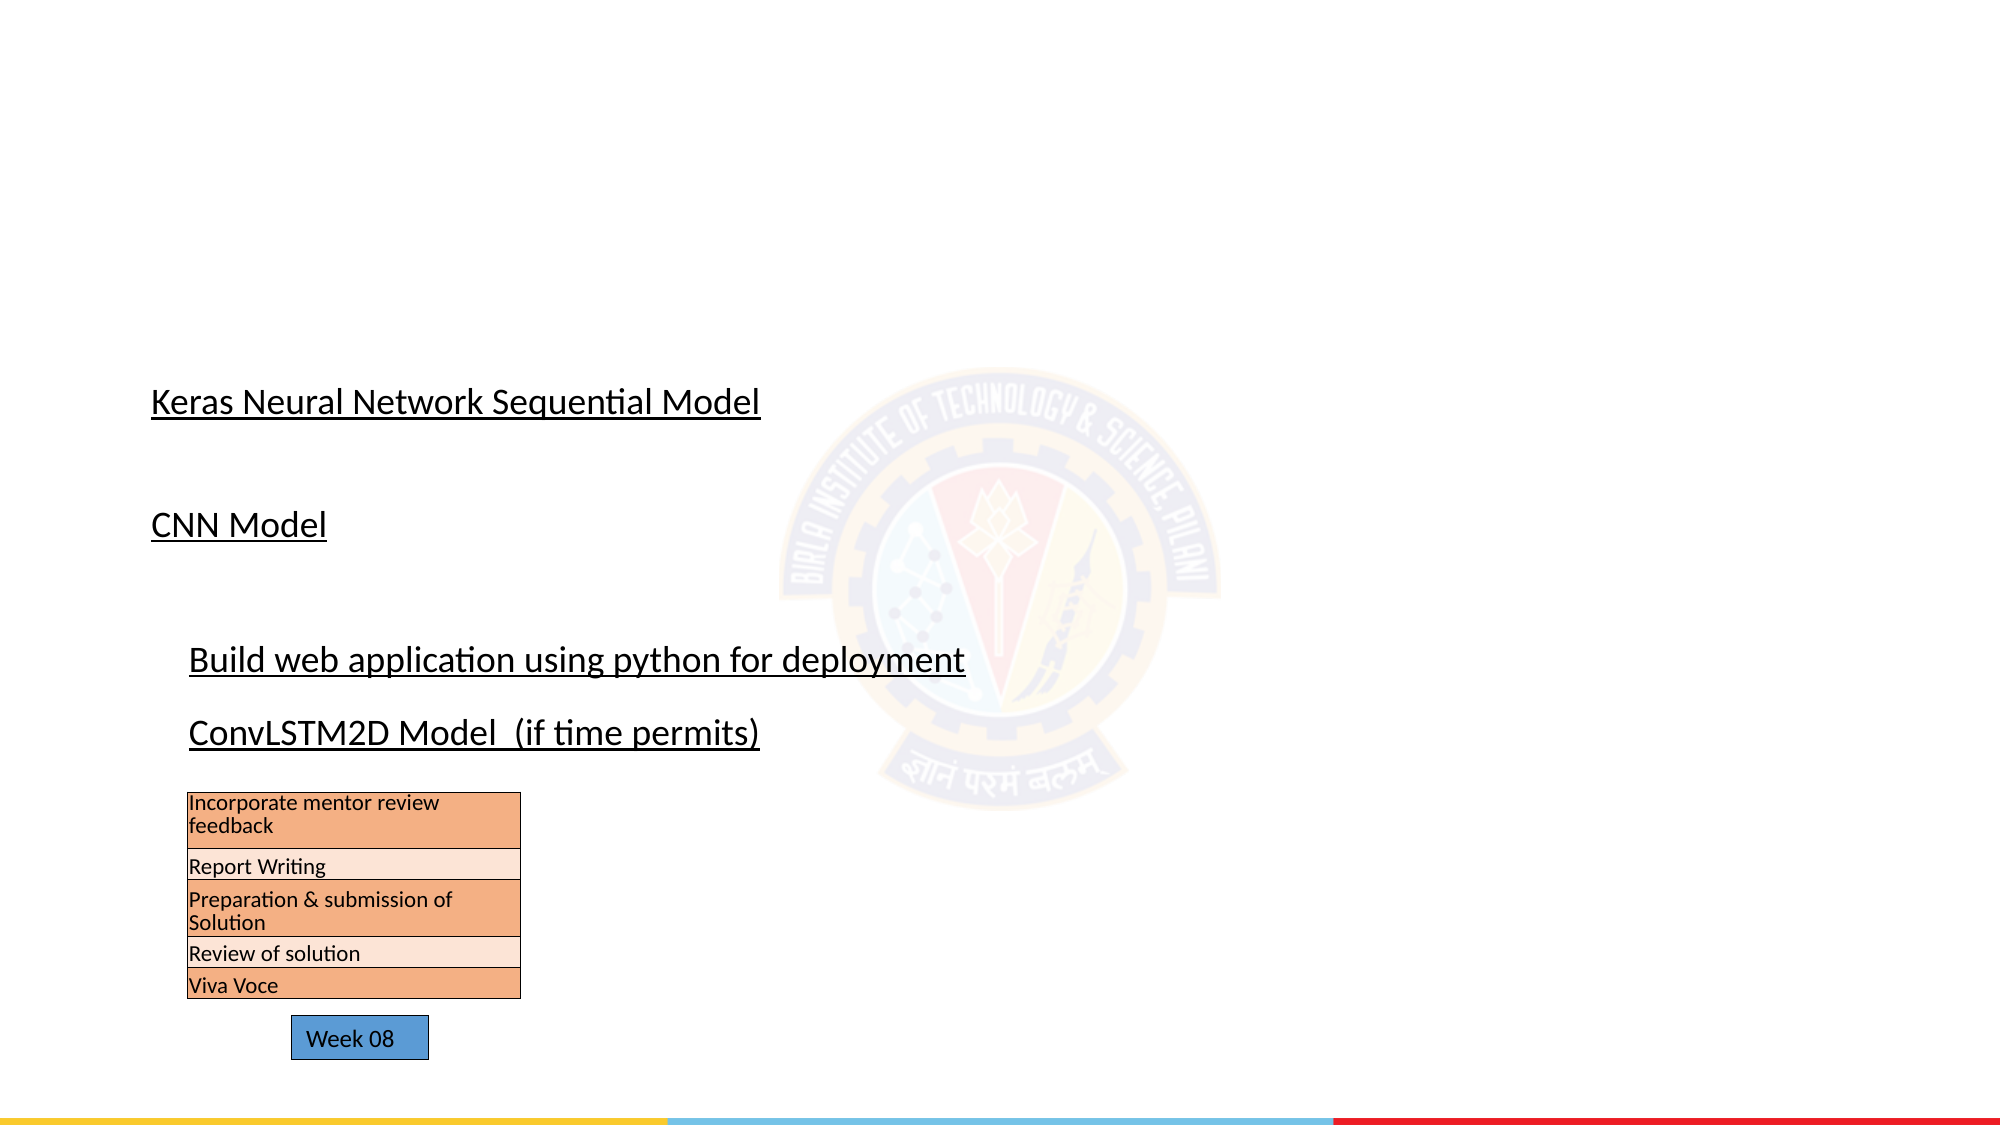

#
Keras Neural Network Sequential Model

CNN Model

Build web application using python for deployment
ConvLSTM2D Model  (if time permits)

| Incorporate mentor review feedback |
| --- |
| Report Writing |
| Preparation & submission of Solution |
| Review of solution |
| Viva Voce |
Week 08